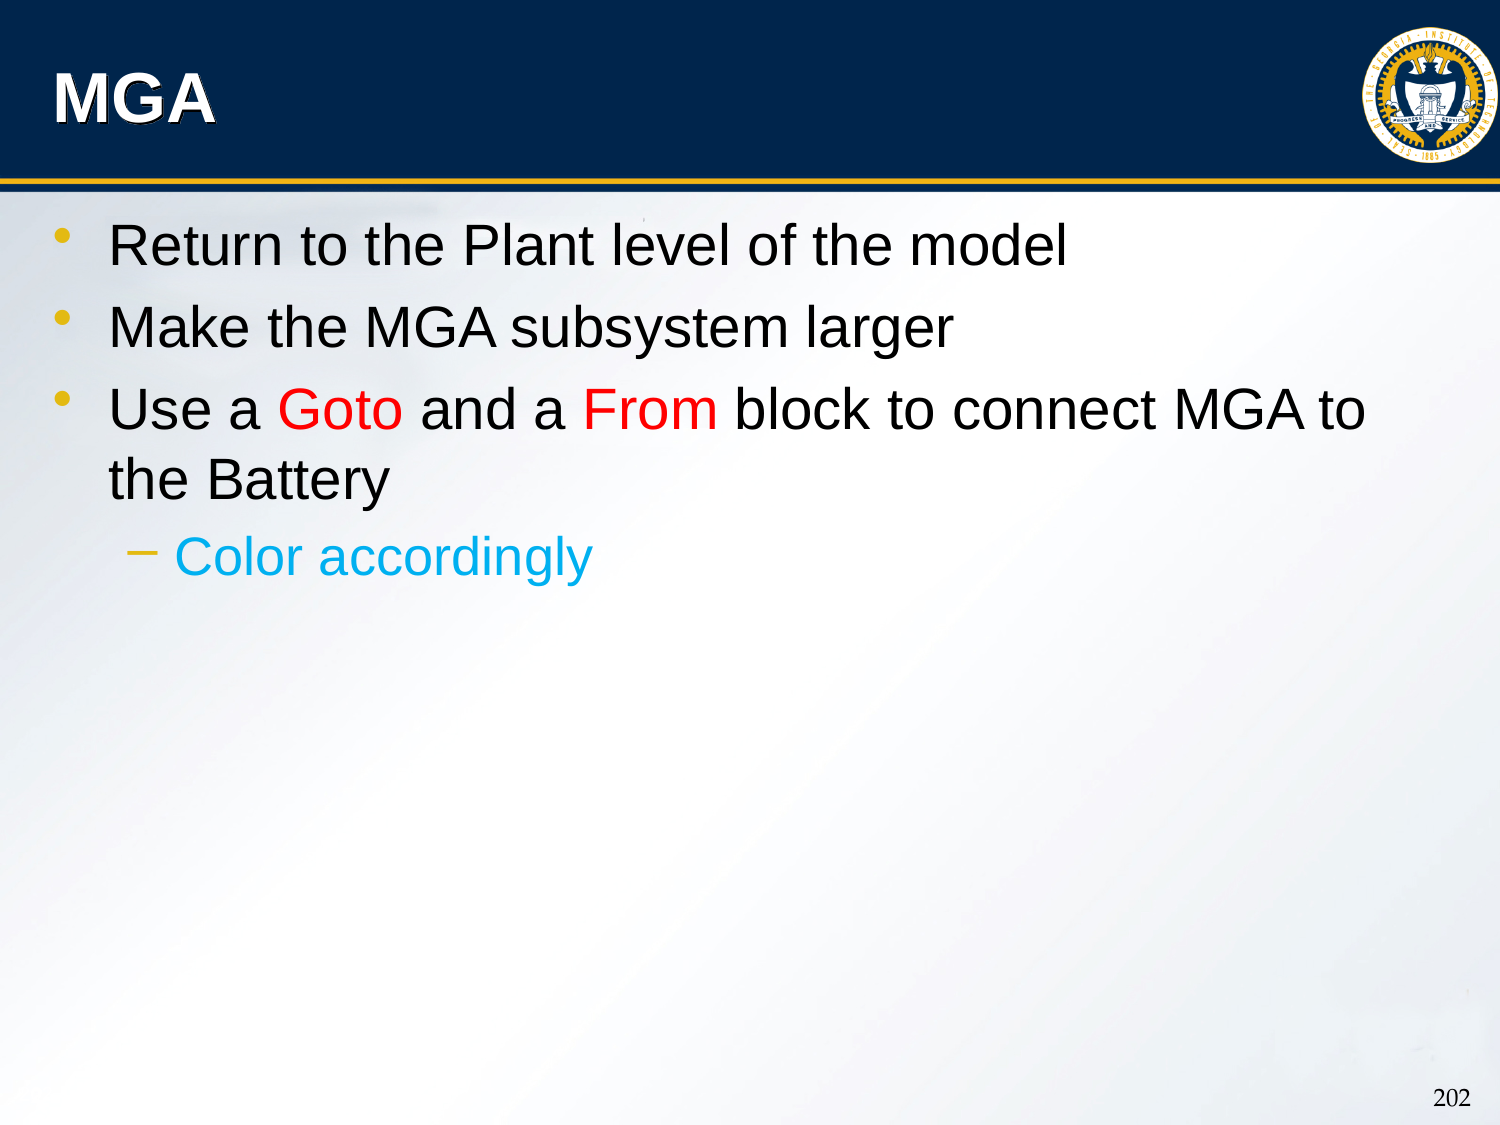

# MGA

Return to the Plant level of the model
Make the MGA subsystem larger
Use a Goto and a From block to connect MGA to the Battery
Color accordingly